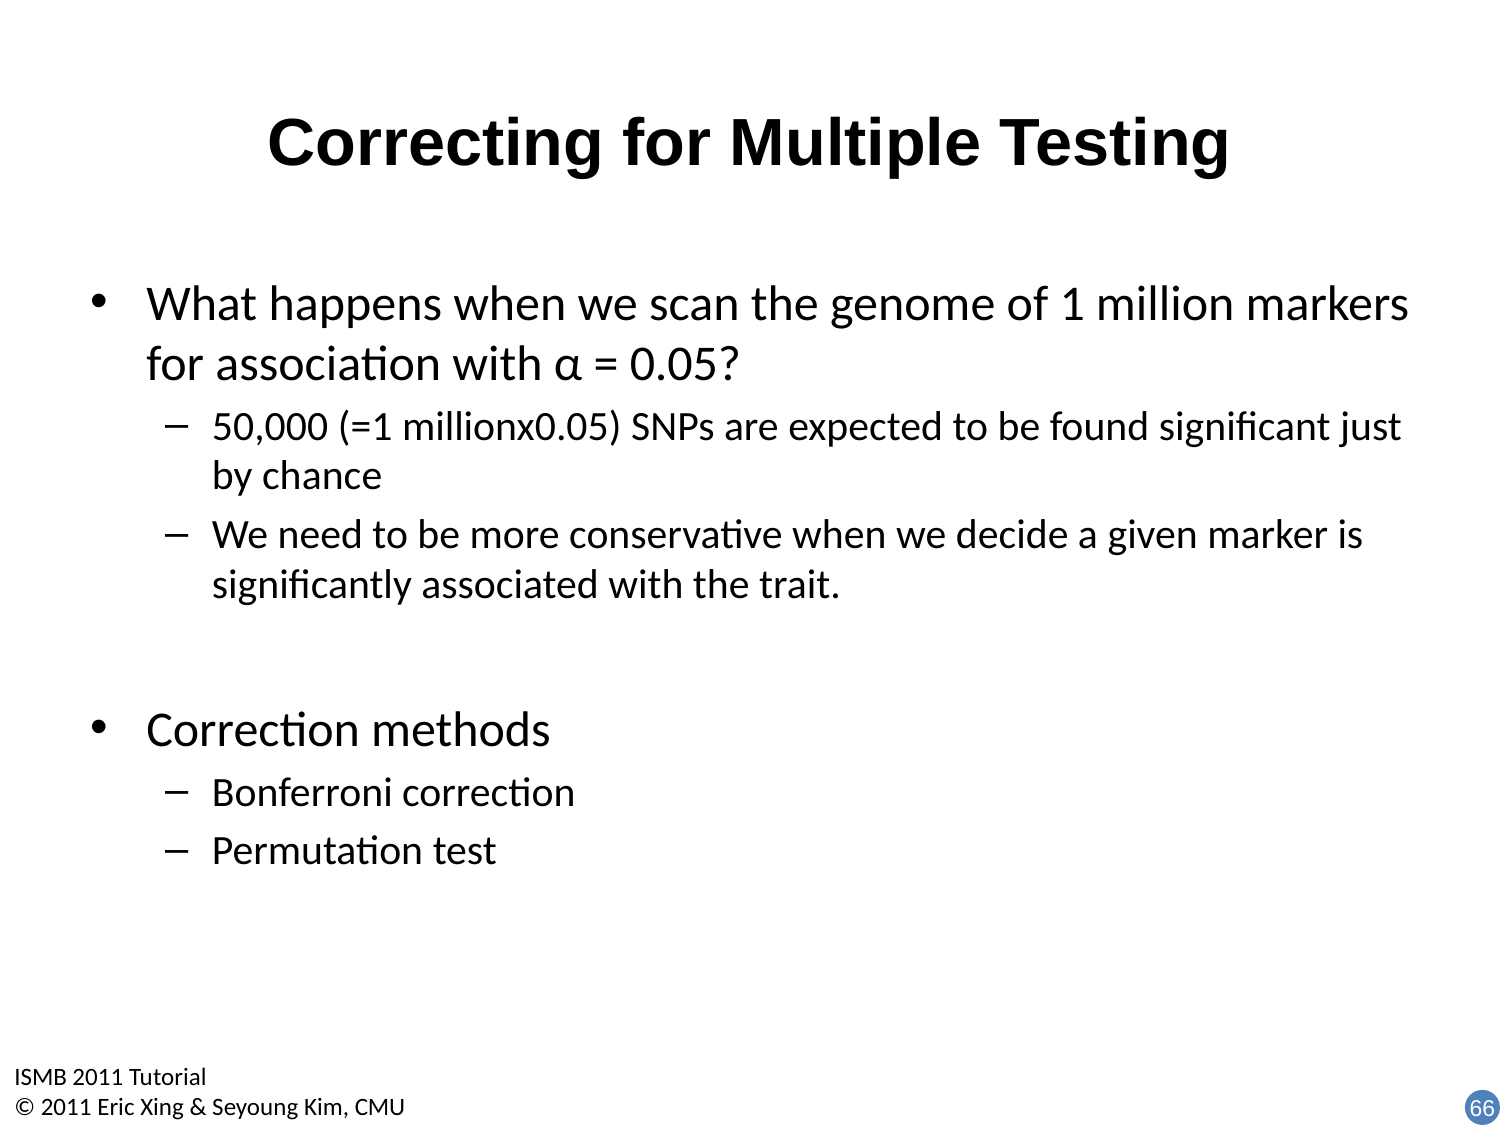

# Correcting for Multiple Testing
What happens when we scan the genome of 1 million markers for association with α = 0.05?
50,000 (=1 millionx0.05) SNPs are expected to be found significant just by chance
We need to be more conservative when we decide a given marker is significantly associated with the trait.

Correction methods
Bonferroni correction
Permutation test